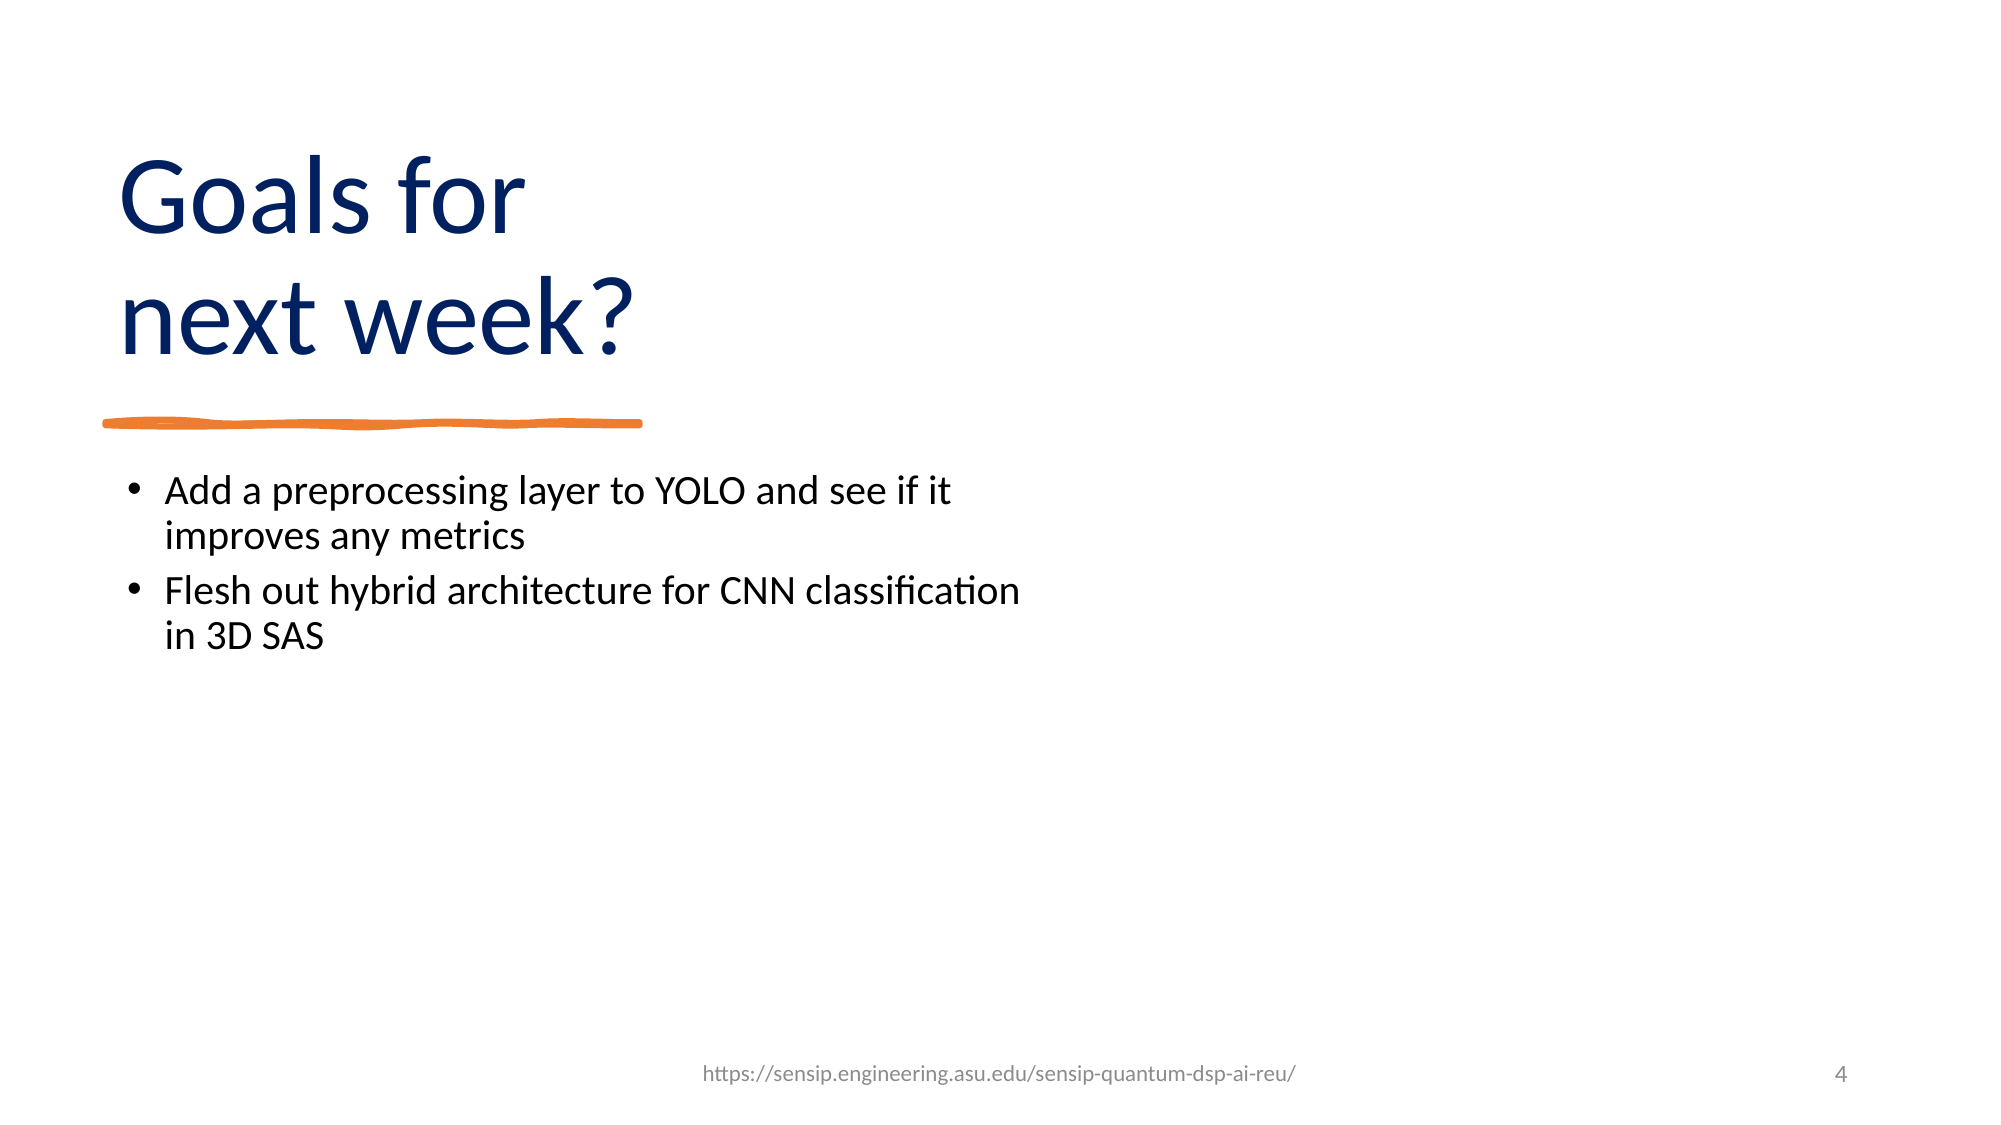

# Goals for next week?

Add a preprocessing layer to YOLO and see if it improves any metrics
Flesh out hybrid architecture for CNN classification in 3D SAS

https://sensip.engineering.asu.edu/sensip-quantum-dsp-ai-reu/
4